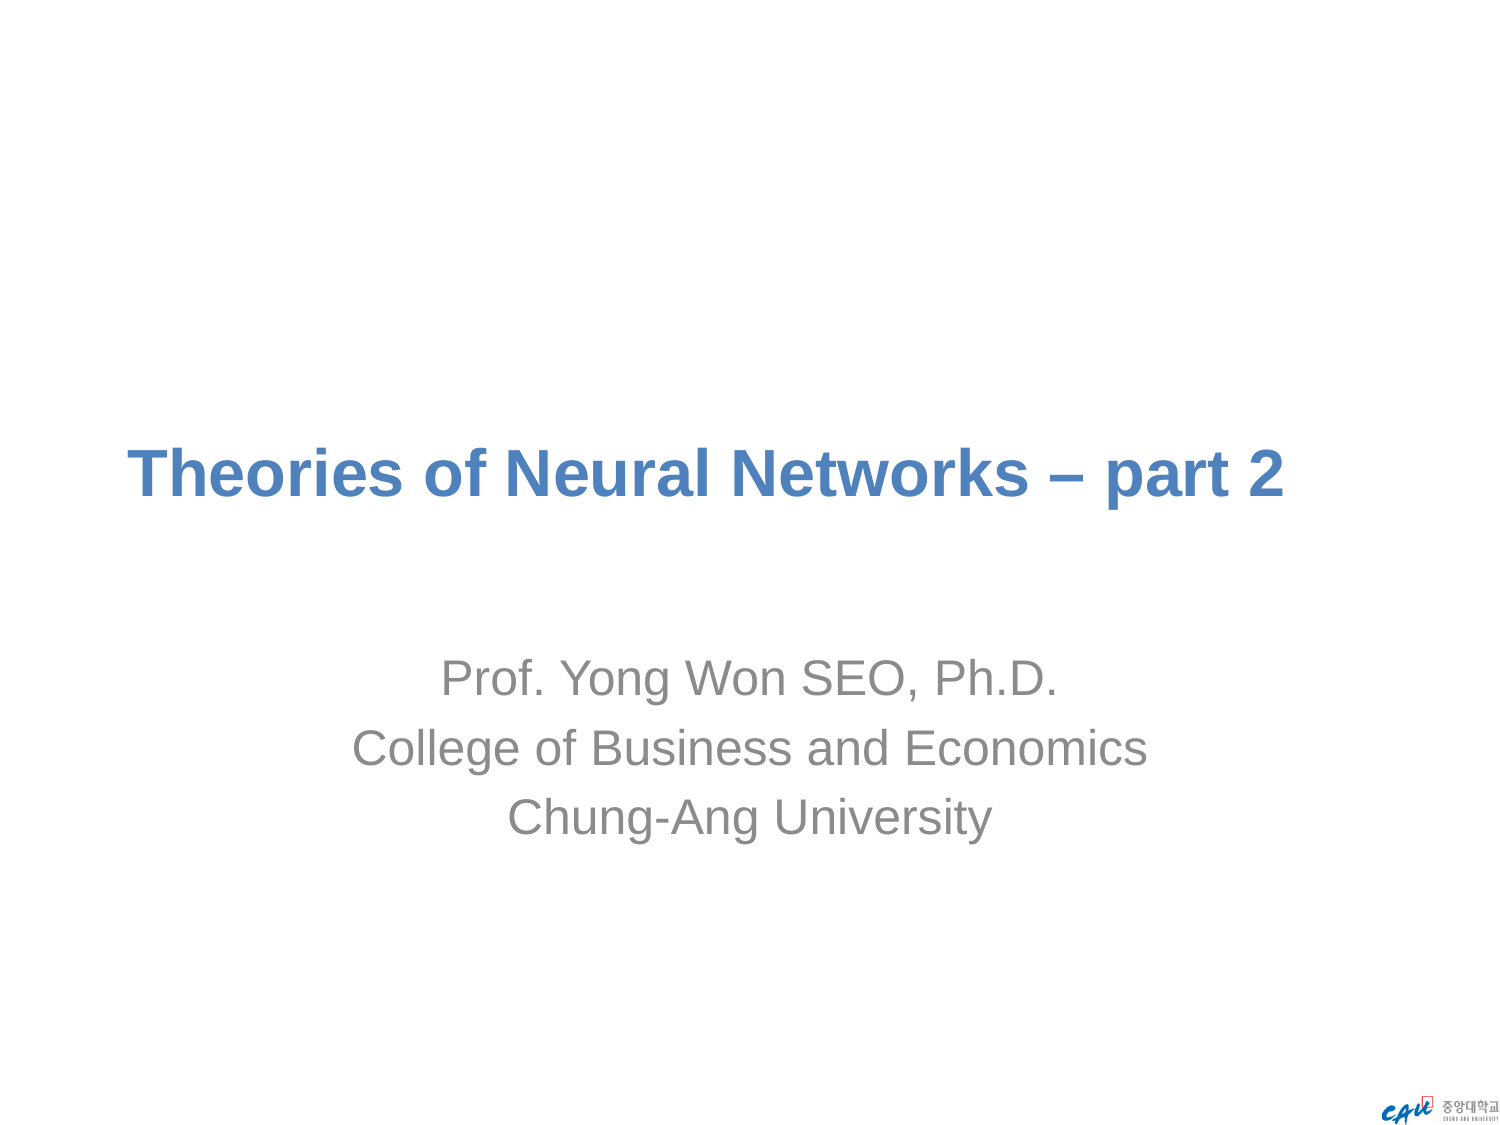

# Theories of Neural Networks – part 2
Prof. Yong Won SEO, Ph.D.
College of Business and Economics
Chung-Ang University